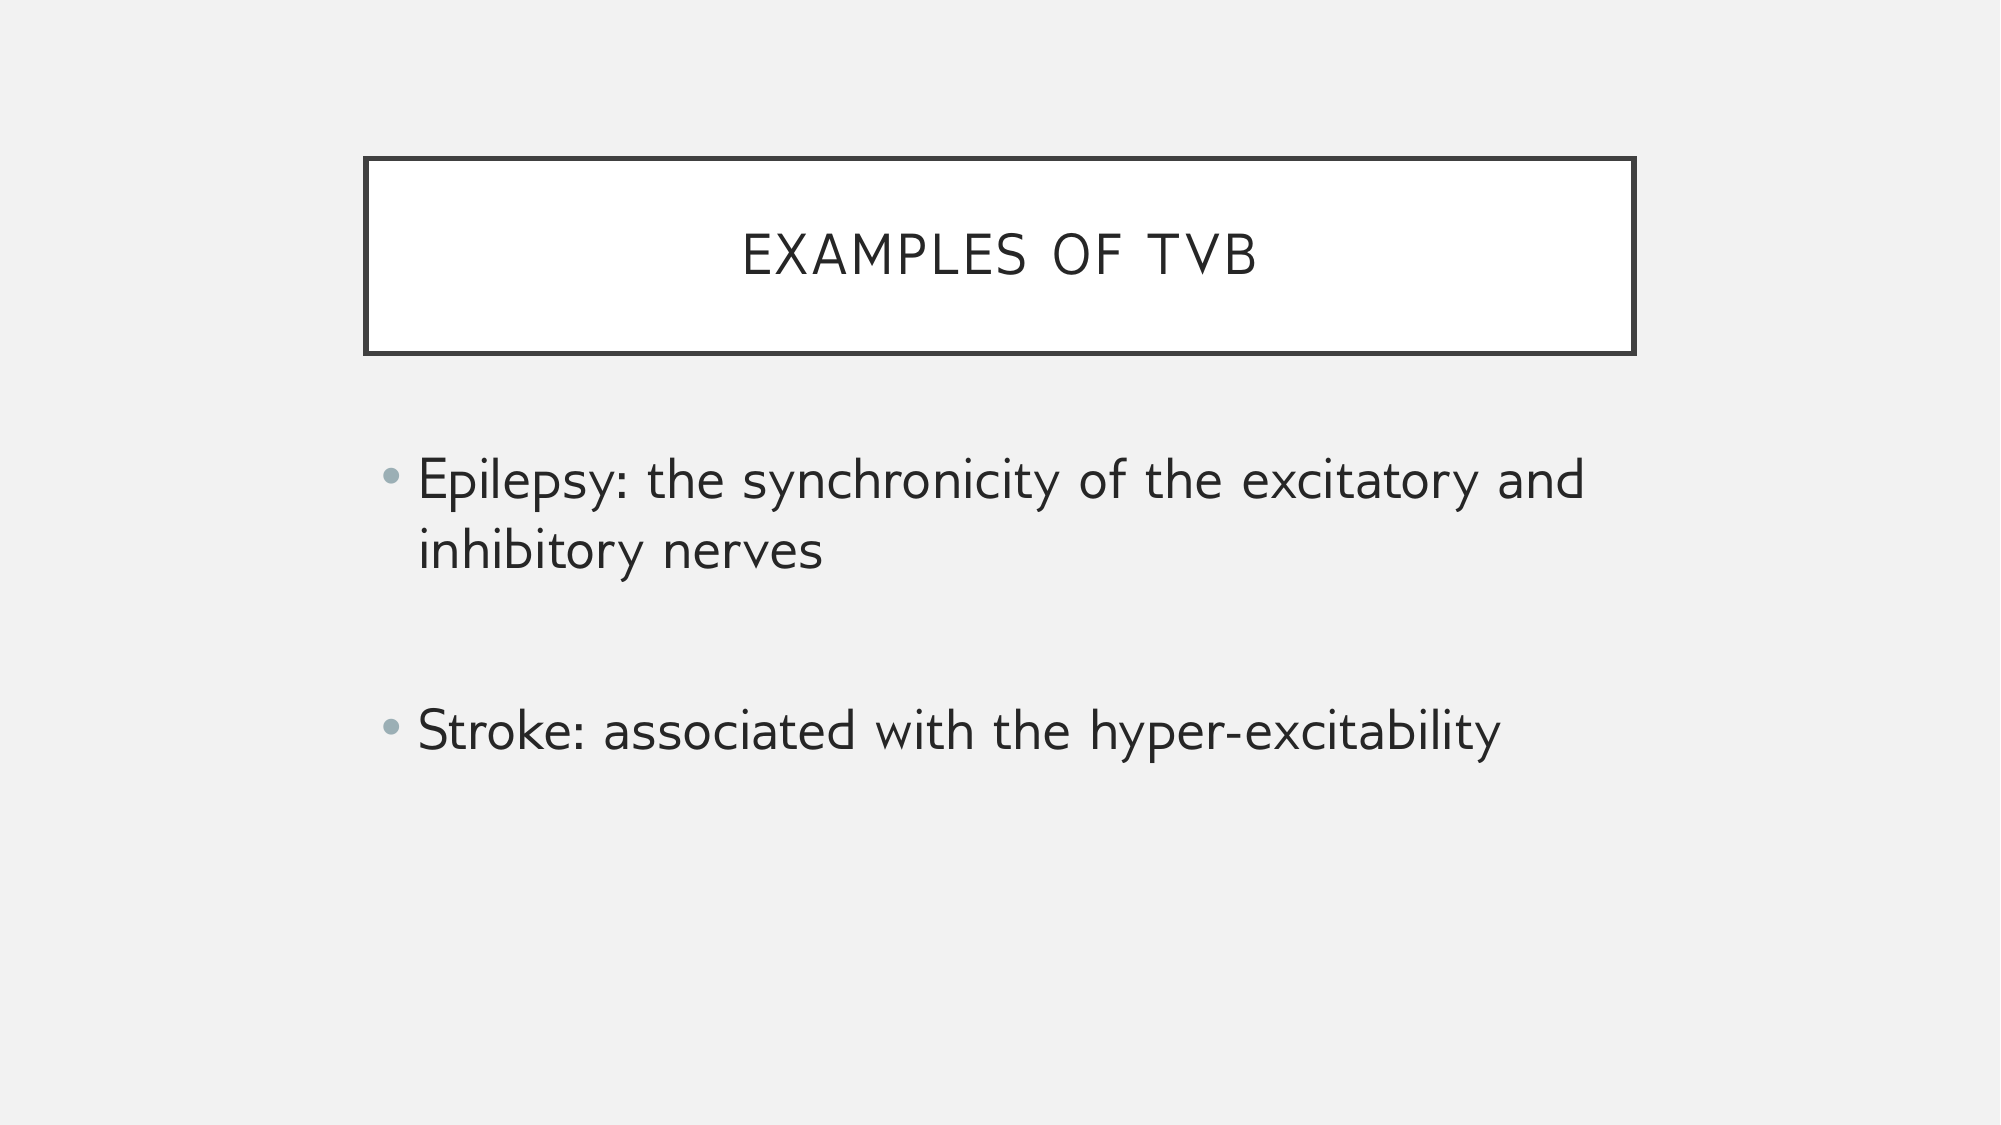

# Examples of tvb
Epilepsy: the synchronicity of the excitatory and inhibitory nerves

Stroke: associated with the hyper-excitability